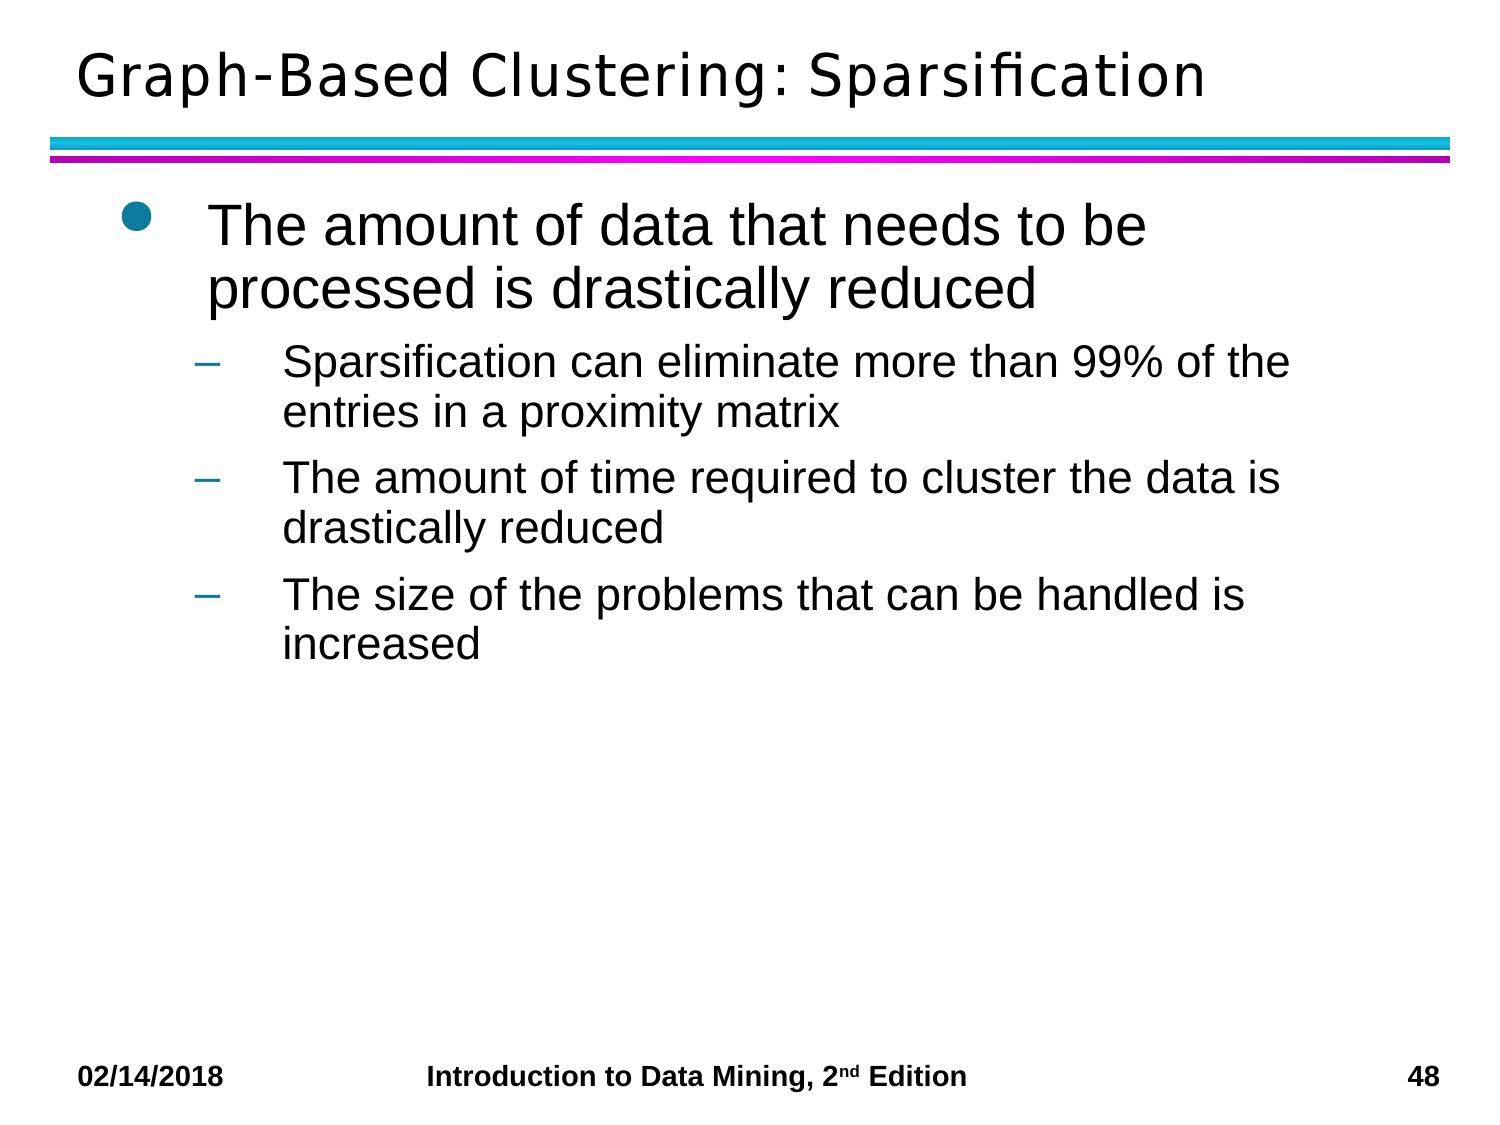

# Graph-Based Clustering: Sparsification
The amount of data that needs to be processed is drastically reduced
Sparsification can eliminate more than 99% of the entries in a proximity matrix
The amount of time required to cluster the data is drastically reduced
The size of the problems that can be handled is increased